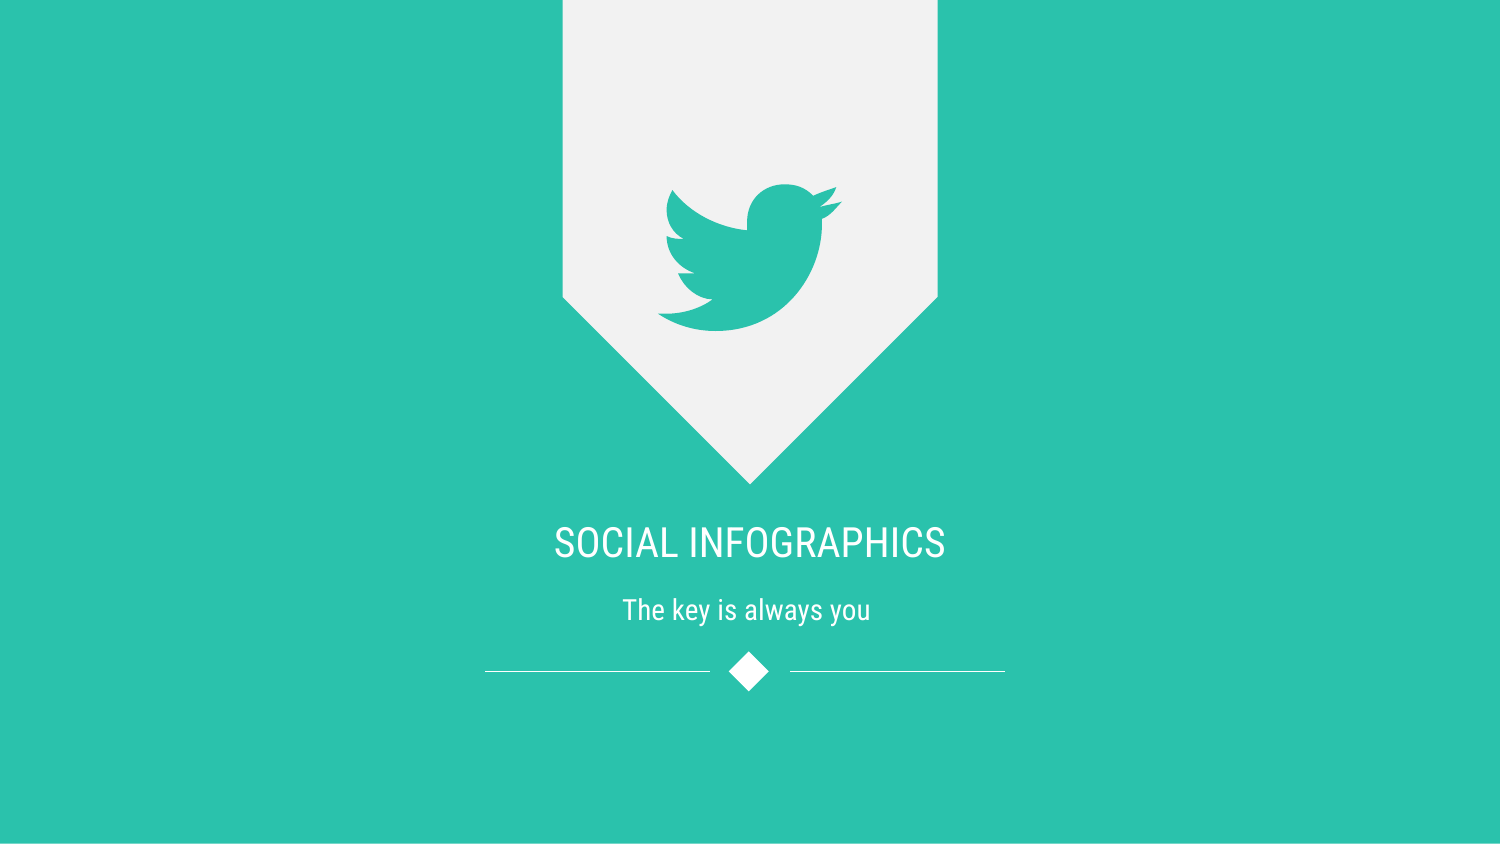

Social INFOGRAPHICS
The key is always you